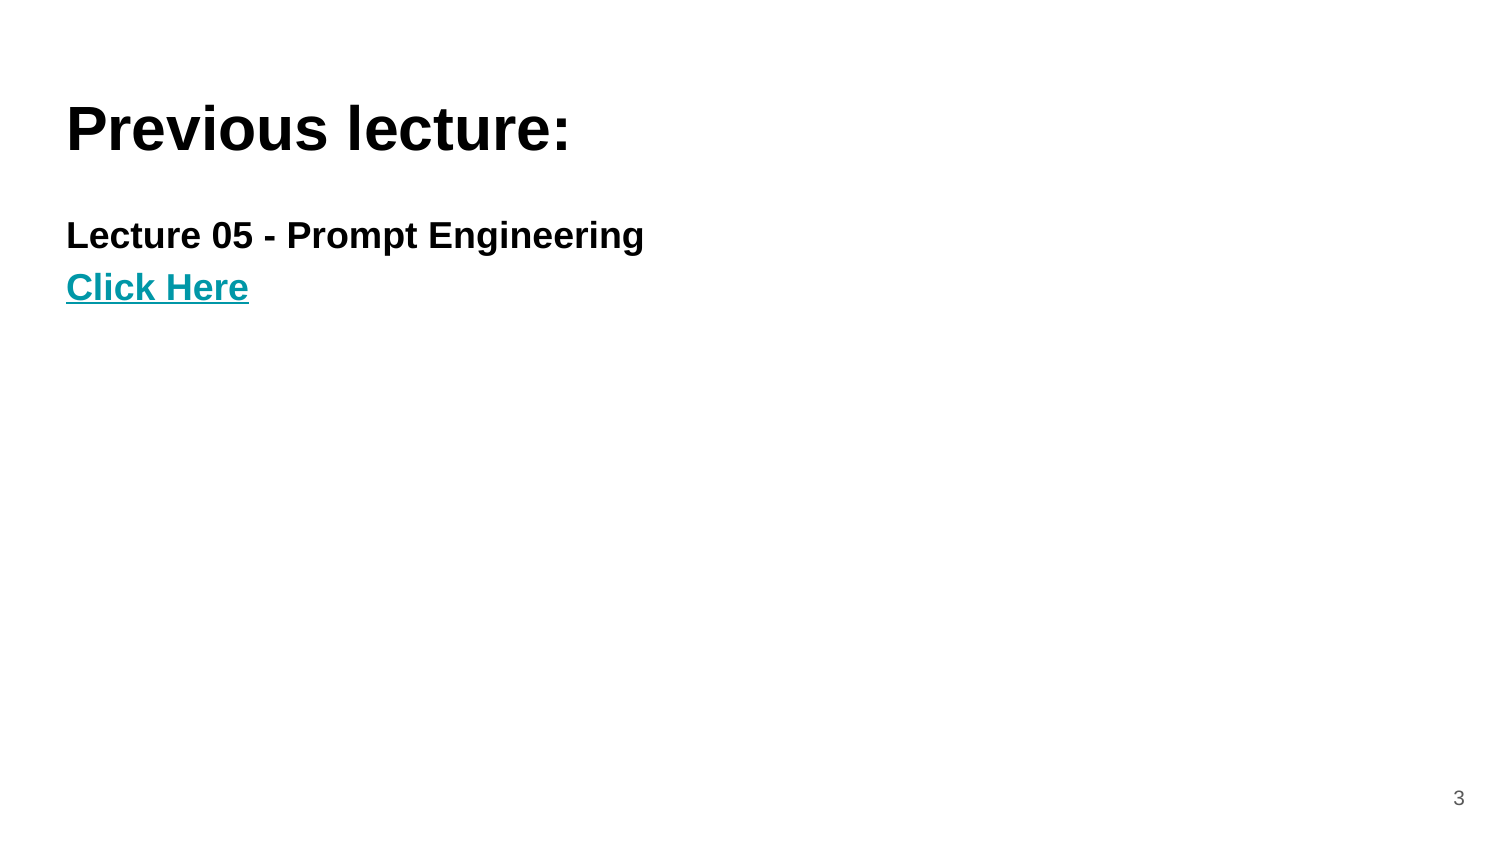

# Previous lecture:
Lecture 05 - Prompt Engineering
Click Here
3